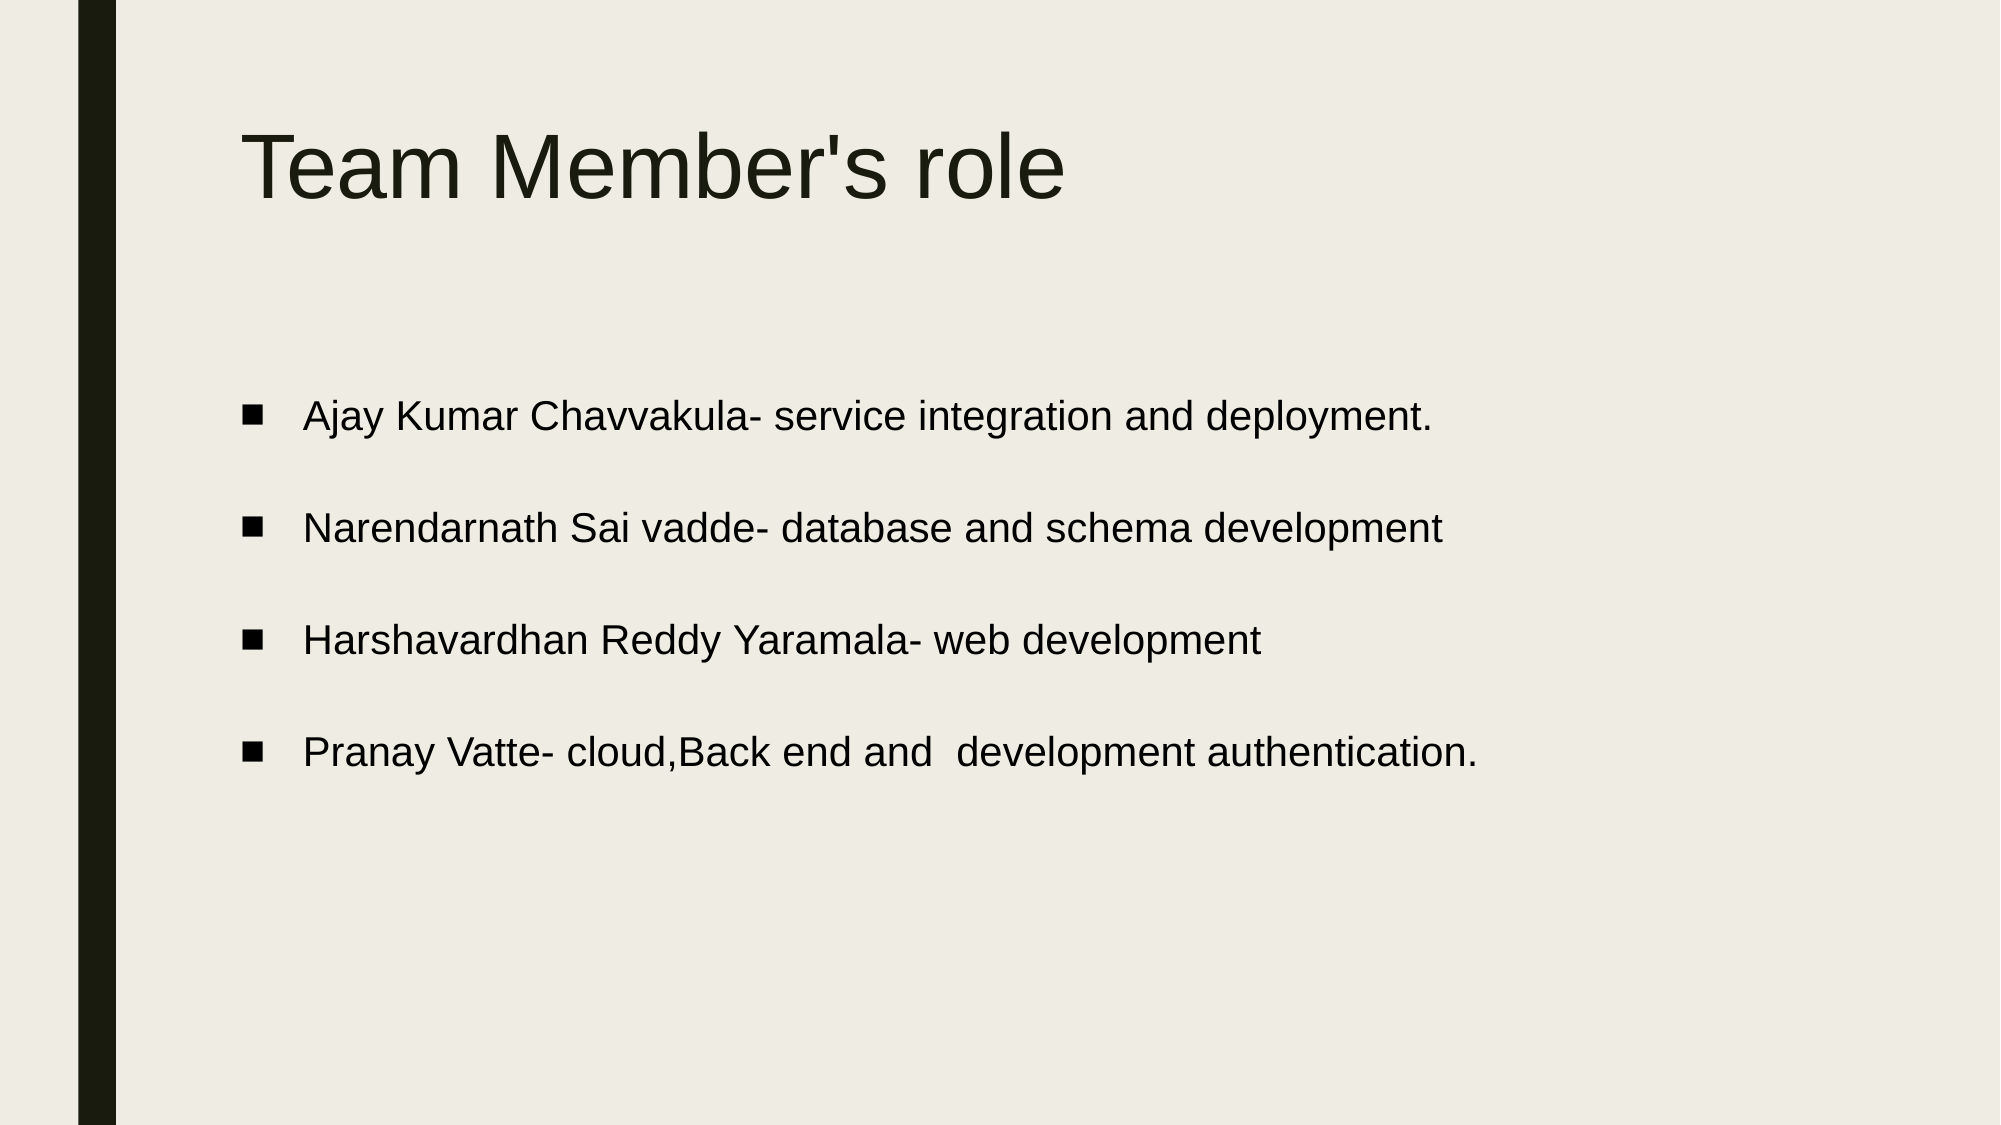

# Team Member's role
Ajay Kumar Chavvakula- service integration and deployment.

Narendarnath Sai vadde- database and schema development

Harshavardhan Reddy Yaramala- web development

Pranay Vatte- cloud,Back end and  development authentication.